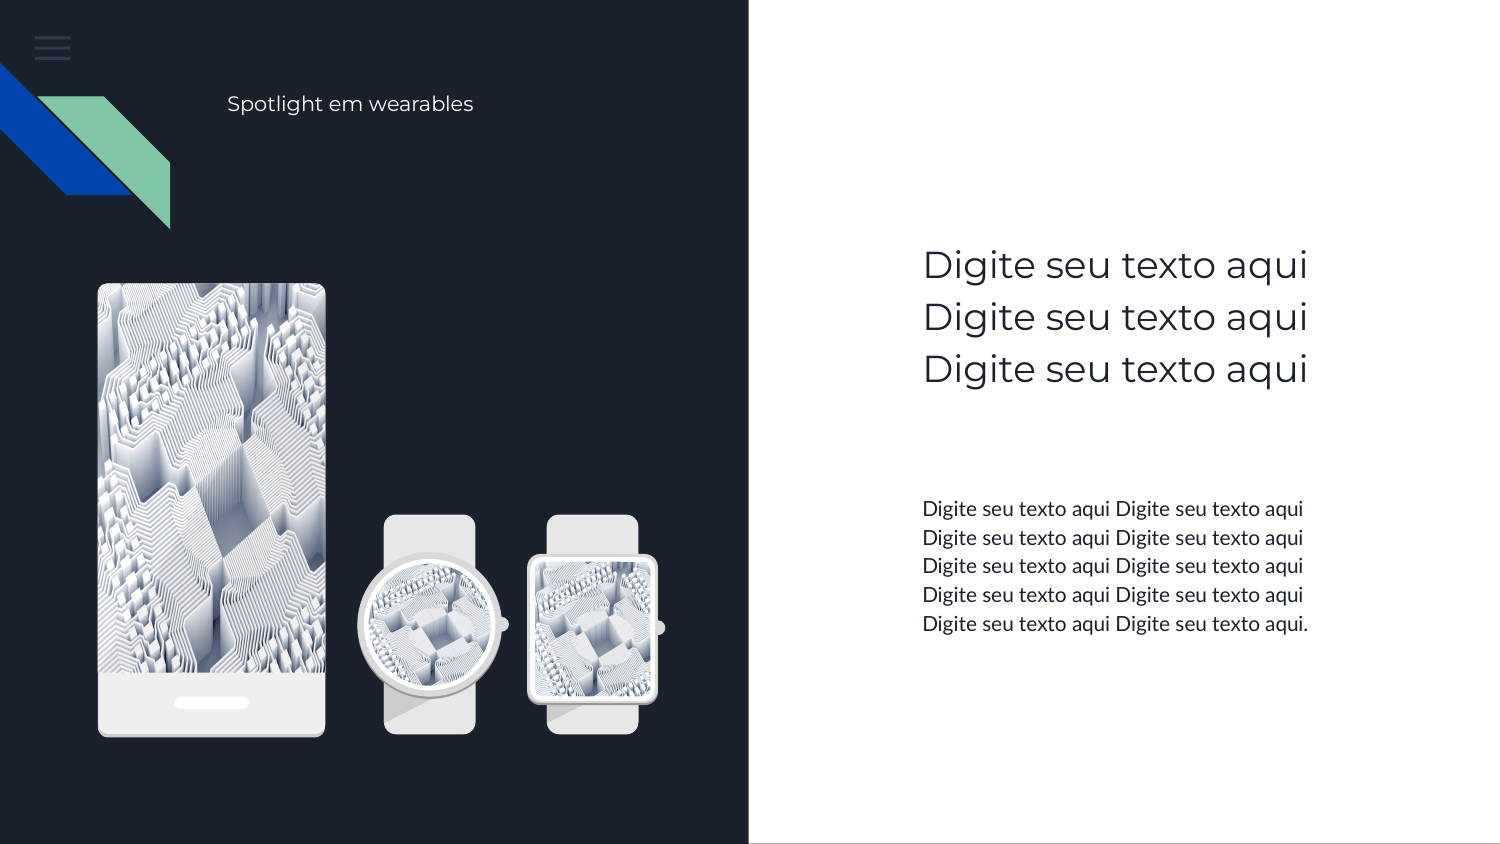

Spotlight em wearables
Digite seu texto aqui Digite seu texto aqui Digite seu texto aqui

Digite seu texto aqui Digite seu texto aqui Digite seu texto aqui Digite seu texto aqui Digite seu texto aqui Digite seu texto aqui Digite seu texto aqui Digite seu texto aqui Digite seu texto aqui Digite seu texto aqui.